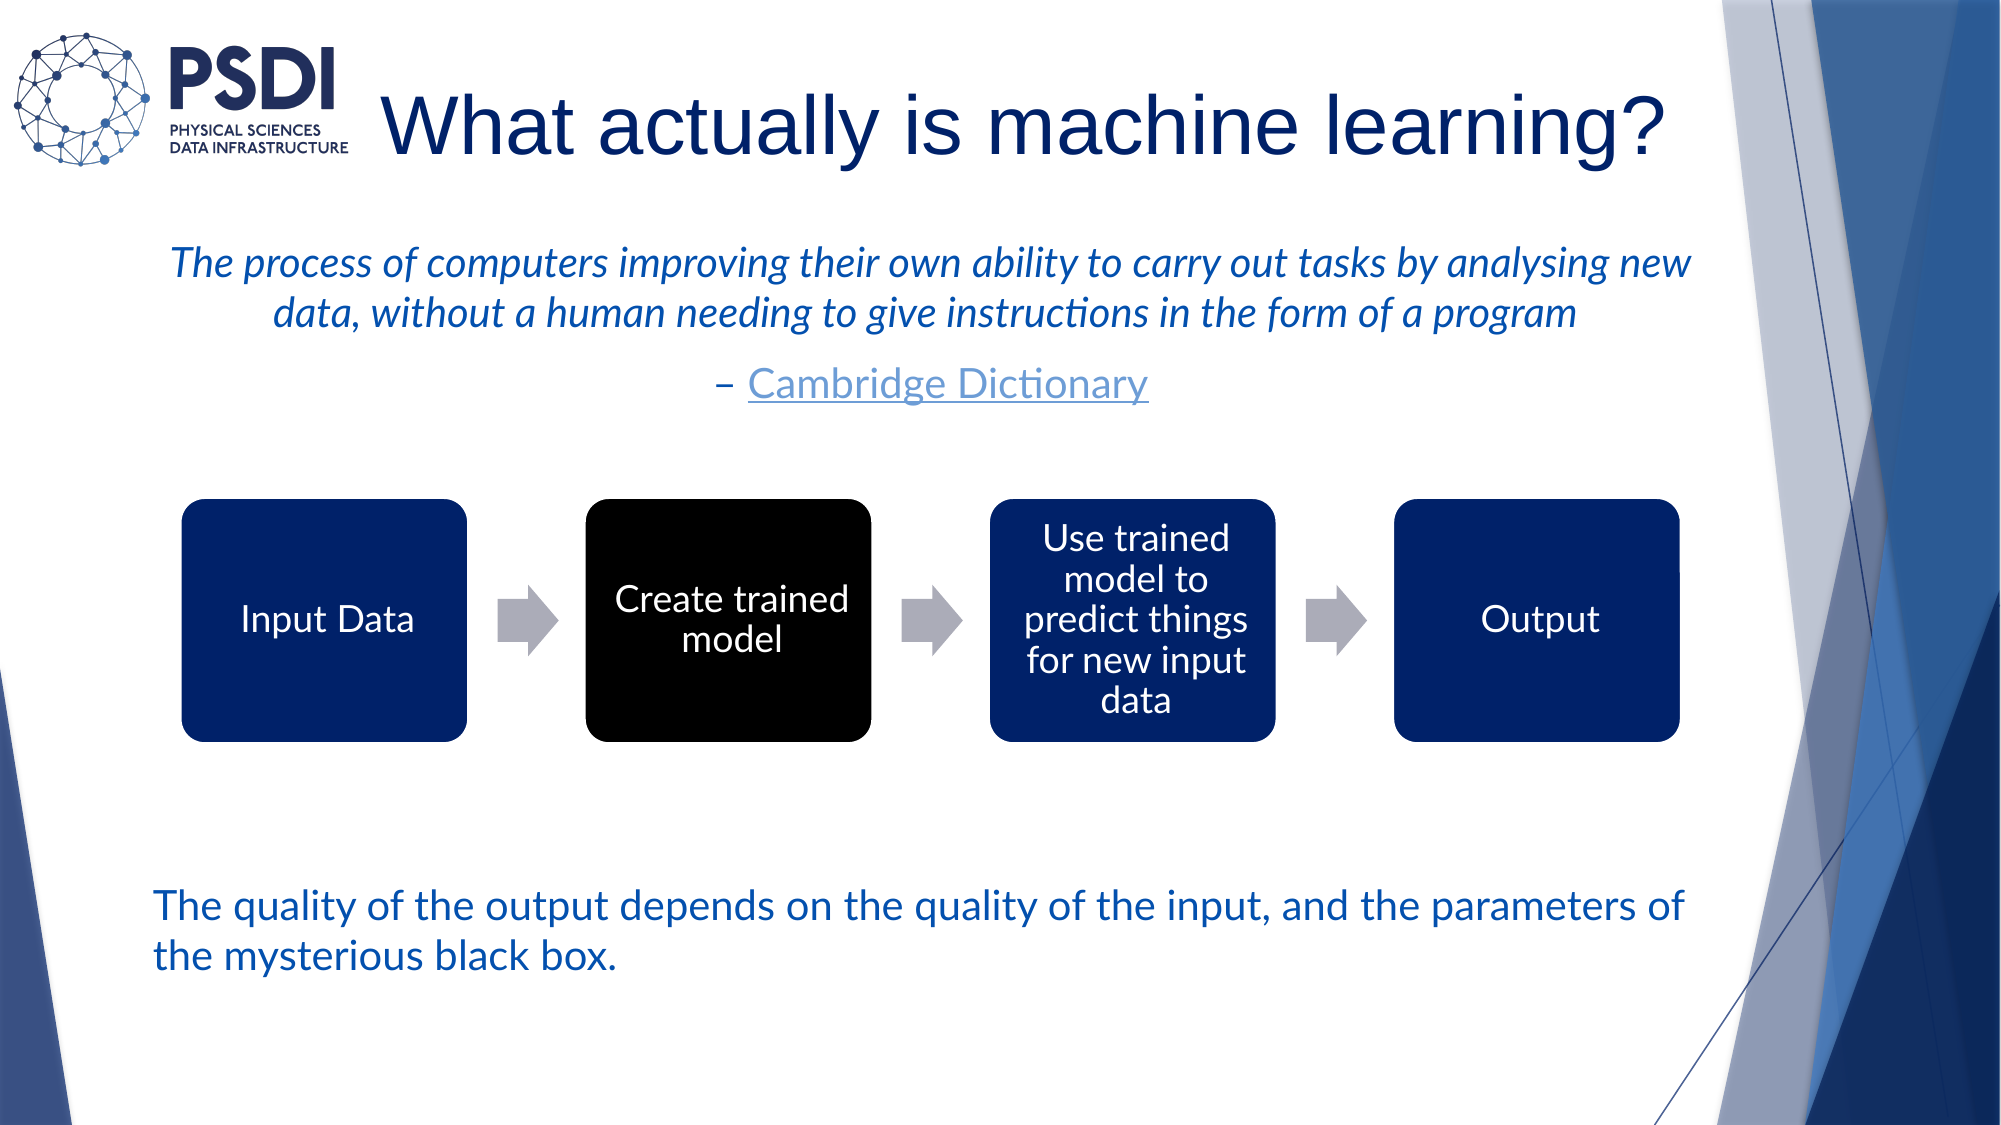

# What actually is machine learning?
The process of computers improving their own ability to carry out tasks by analysing new data, without a human needing to give instructions in the form of a program
– Cambridge Dictionary
Input Data

Create trained model

Use trained model to predict things for new input data

Output
The quality of the output depends on the quality of the input, and the parameters of the mysterious black box.